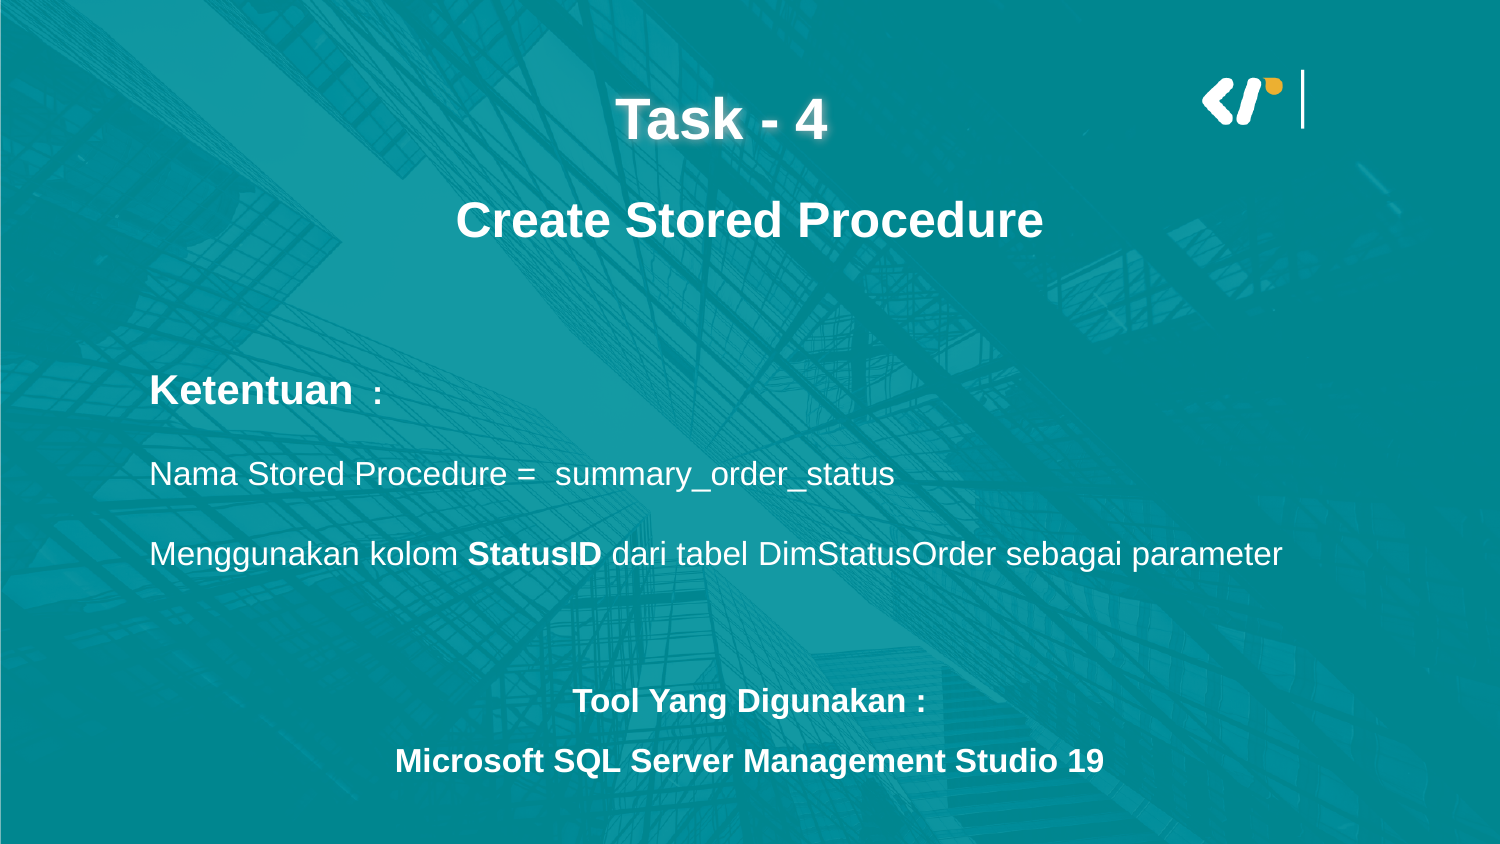

Task - 4
Create Stored Procedure
Ketentuan  :

Nama Stored Procedure =  summary_order_status

Menggunakan kolom StatusID dari tabel DimStatusOrder sebagai parameter
Tool Yang Digunakan :
Microsoft SQL Server Management Studio 19